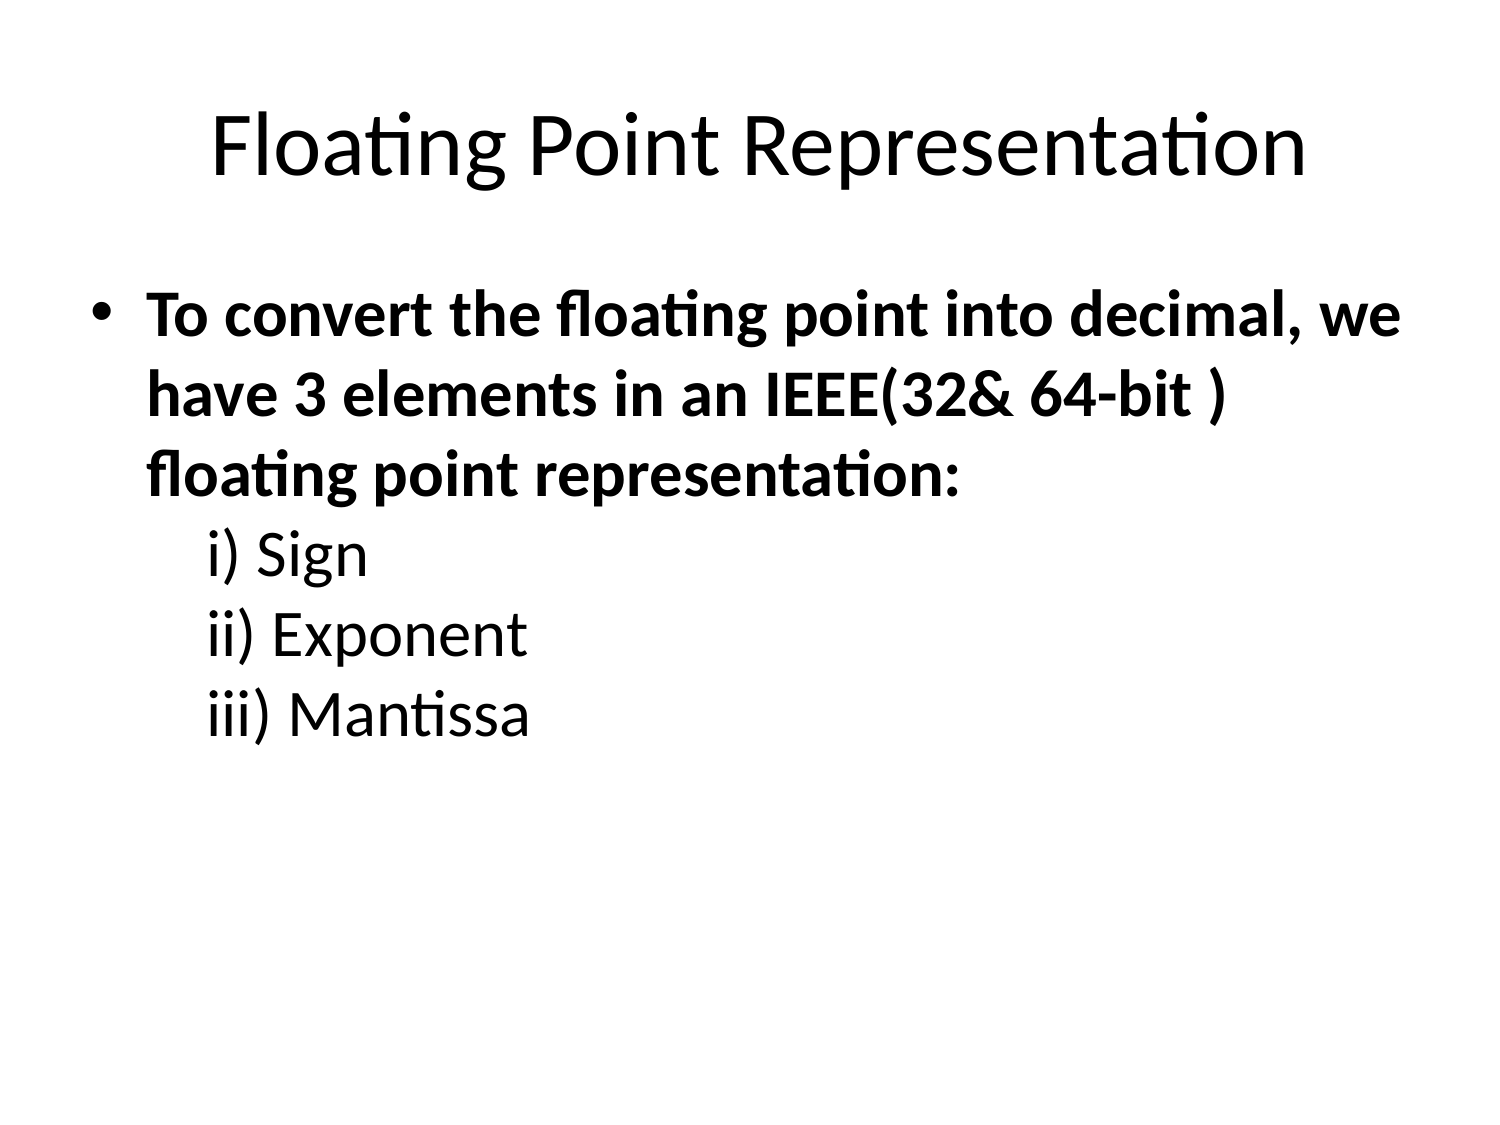

# Floating Point Representation
To convert the floating point into decimal, we have 3 elements in an IEEE(32& 64-bit ) floating point representation: 
    i) Sign 
    ii) Exponent 
    iii) Mantissa